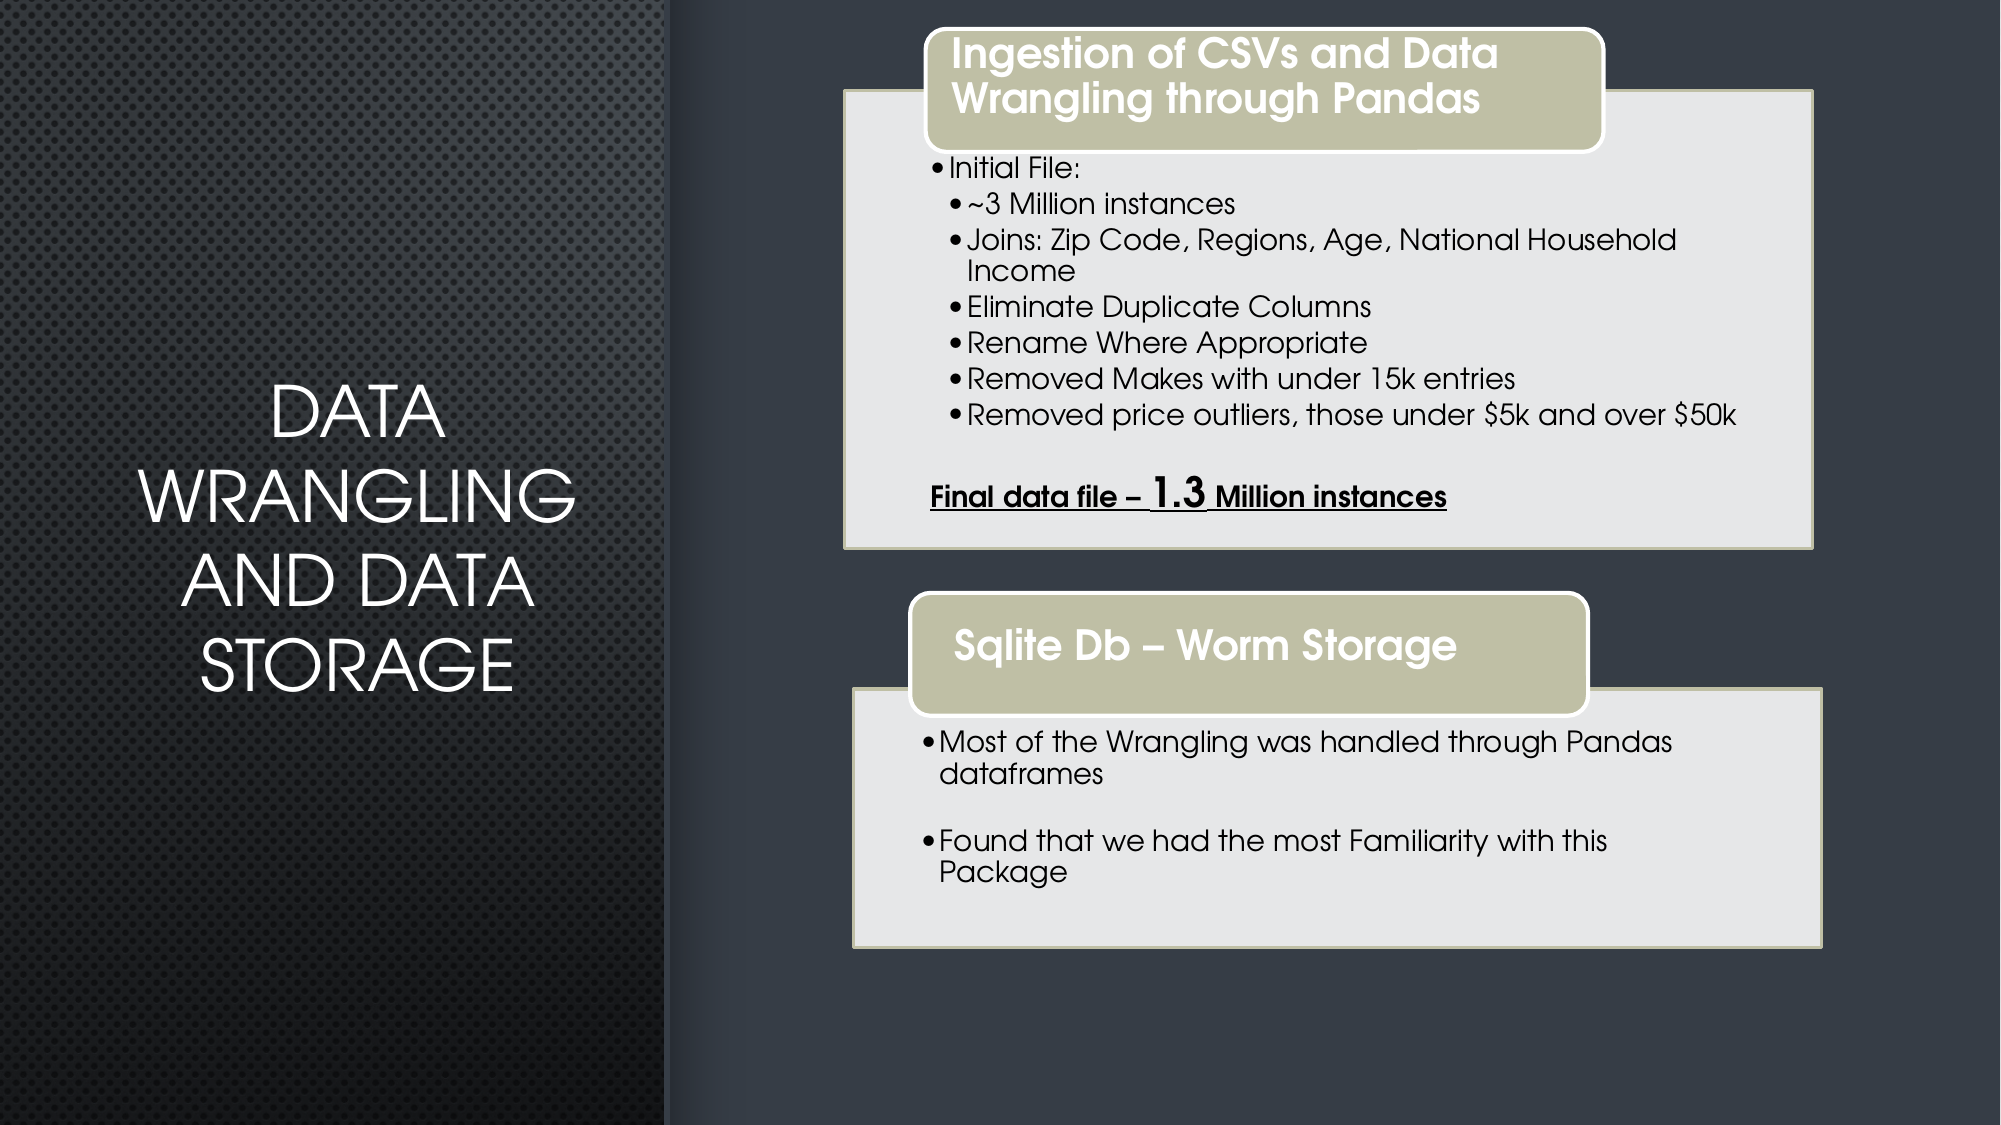

Ingestion of CSVs and Data Wrangling through Pandas

Initial File:
~3 Million instances
Joins: Zip Code, Regions, Age, National Household Income
Eliminate Duplicate Columns
Rename Where Appropriate
Removed Makes with under 15k entries
Removed price outliers, those under $5k and over $50k

Final data file – 1.3 Million instances
Sqlite Db – Worm Storage

Most of the Wrangling was handled through Pandas dataframes

Found that we had the most Familiarity with this Package

# DATA WRANGLING AND DATA STORAGE